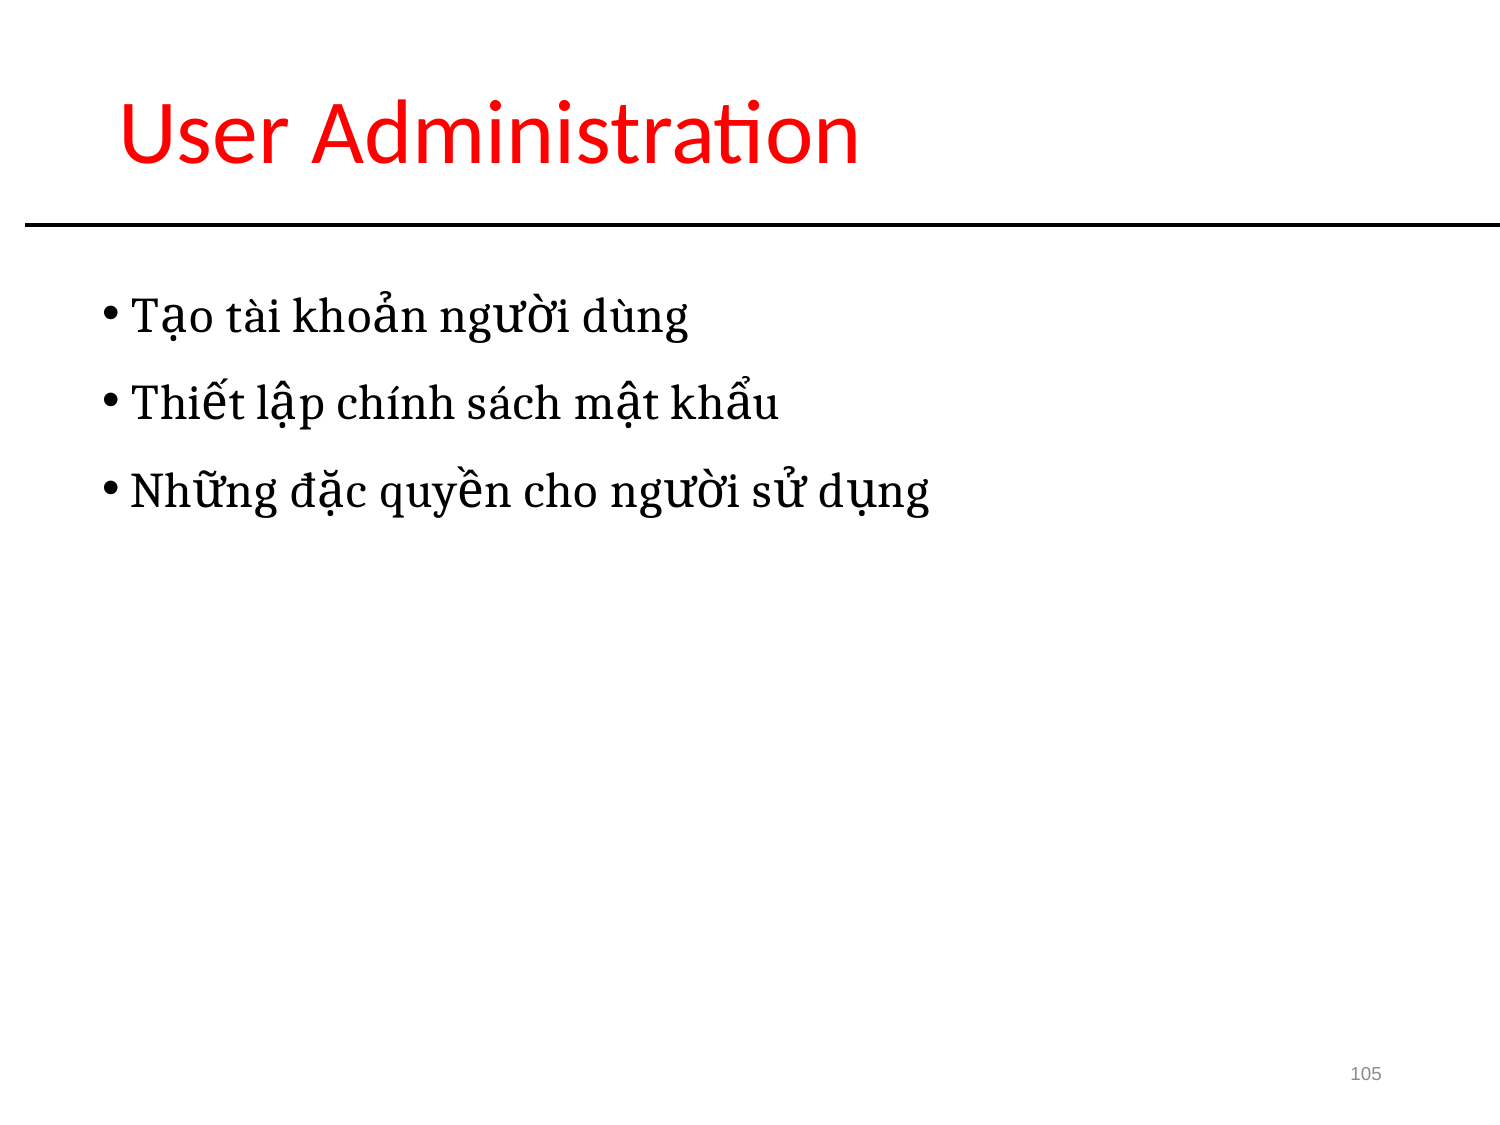

# User Administration
Tạo tài khoản người dùng
Thiết lập chính sách mật khẩu
Những đặc quyền cho người sử dụng
105